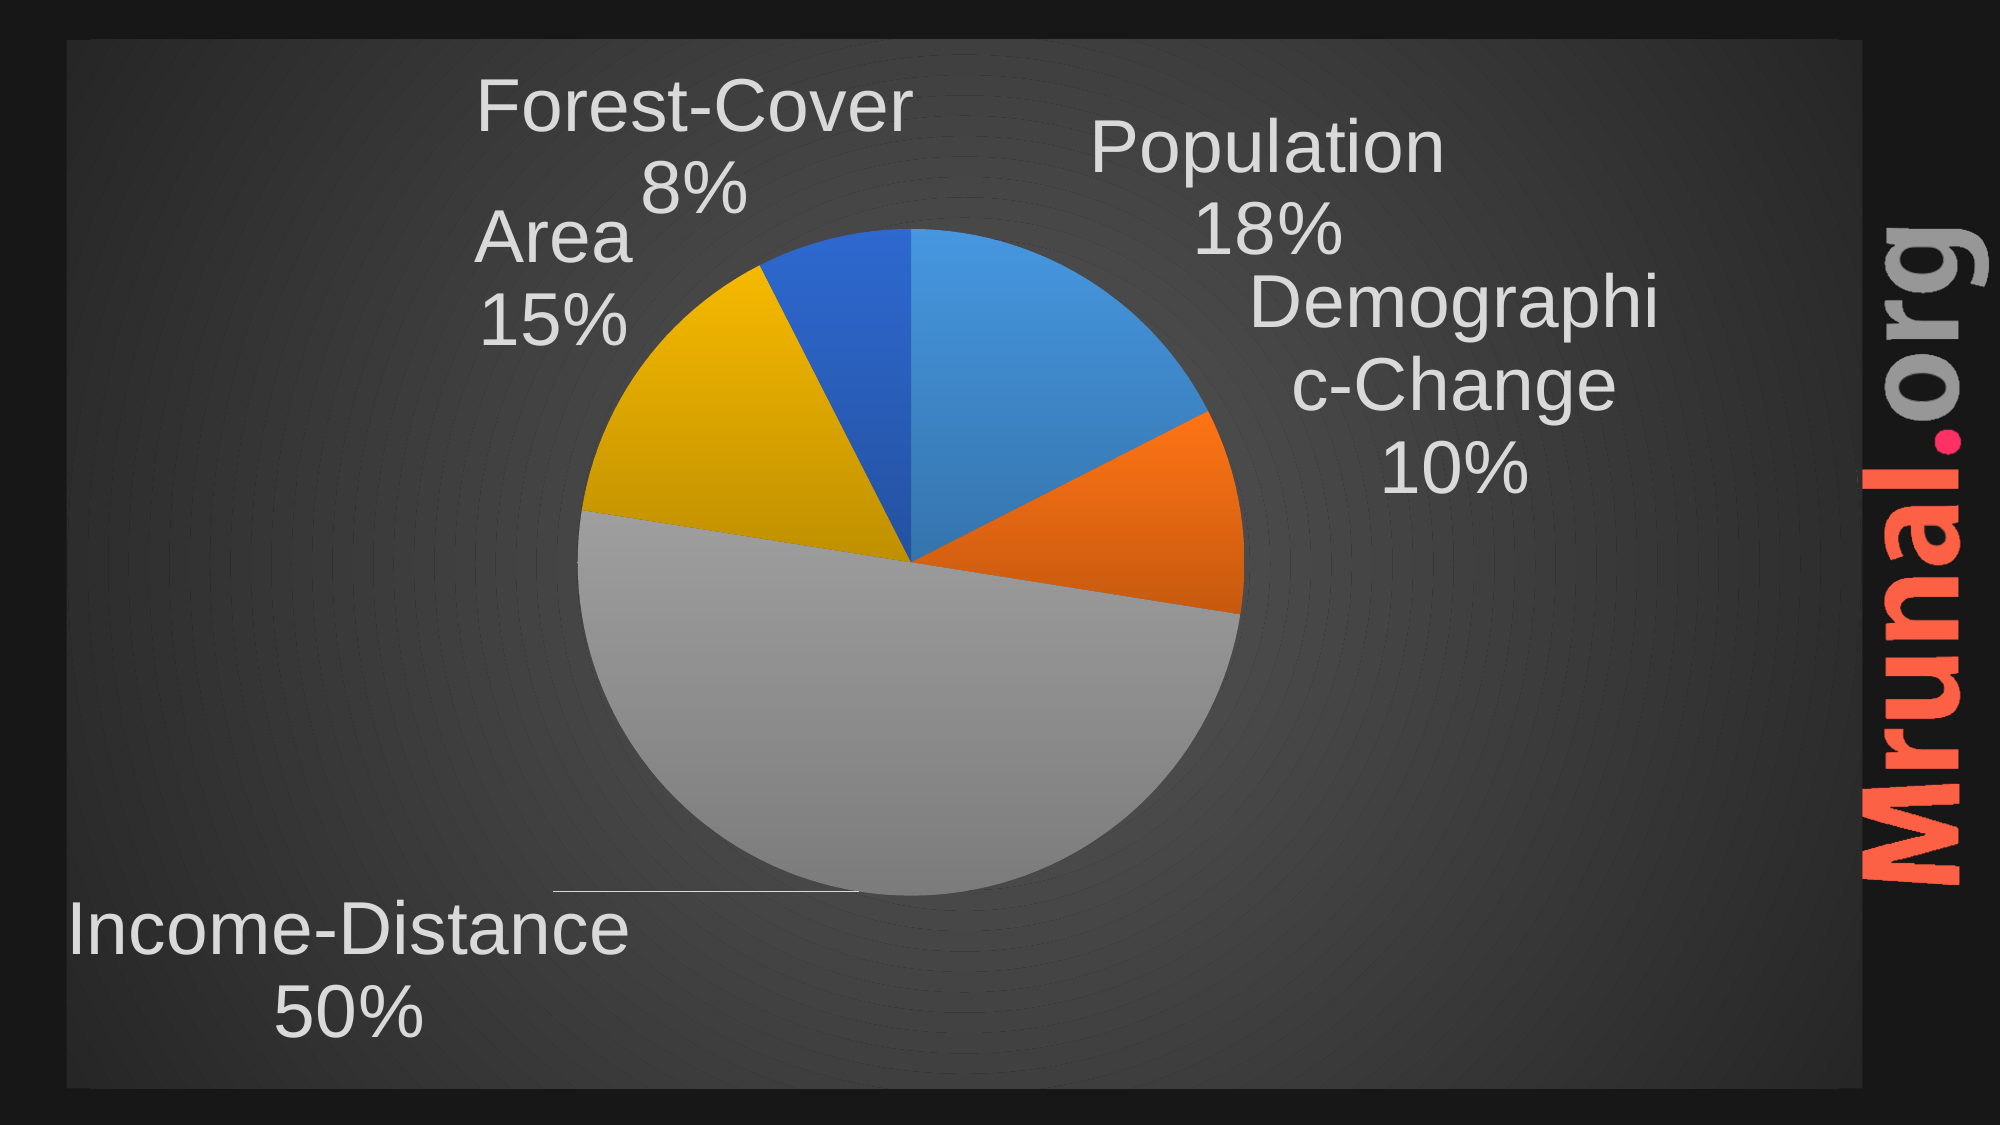

### Chart

| Category | Column2 |
|---|---|
| Population | 17.5 |
| Demographic-Change | 10.0 |
| Income-Distance | 50.0 |
| Area | 15.0 |
| Forest-Cover | 7.5 |